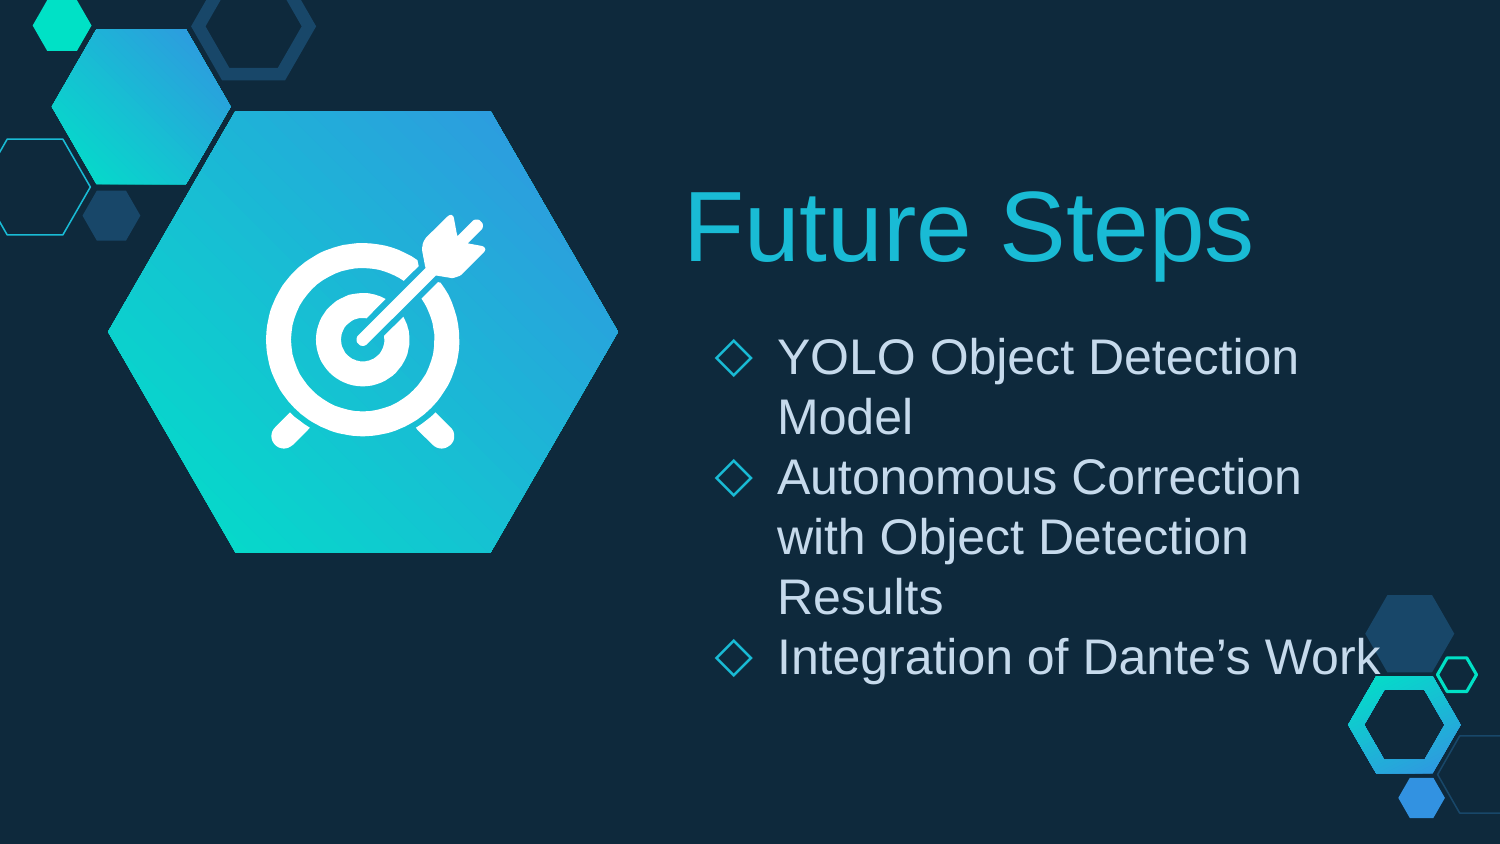

Future Steps

YOLO Object Detection Model
Autonomous Correction with Object Detection Results
Integration of Dante’s Work